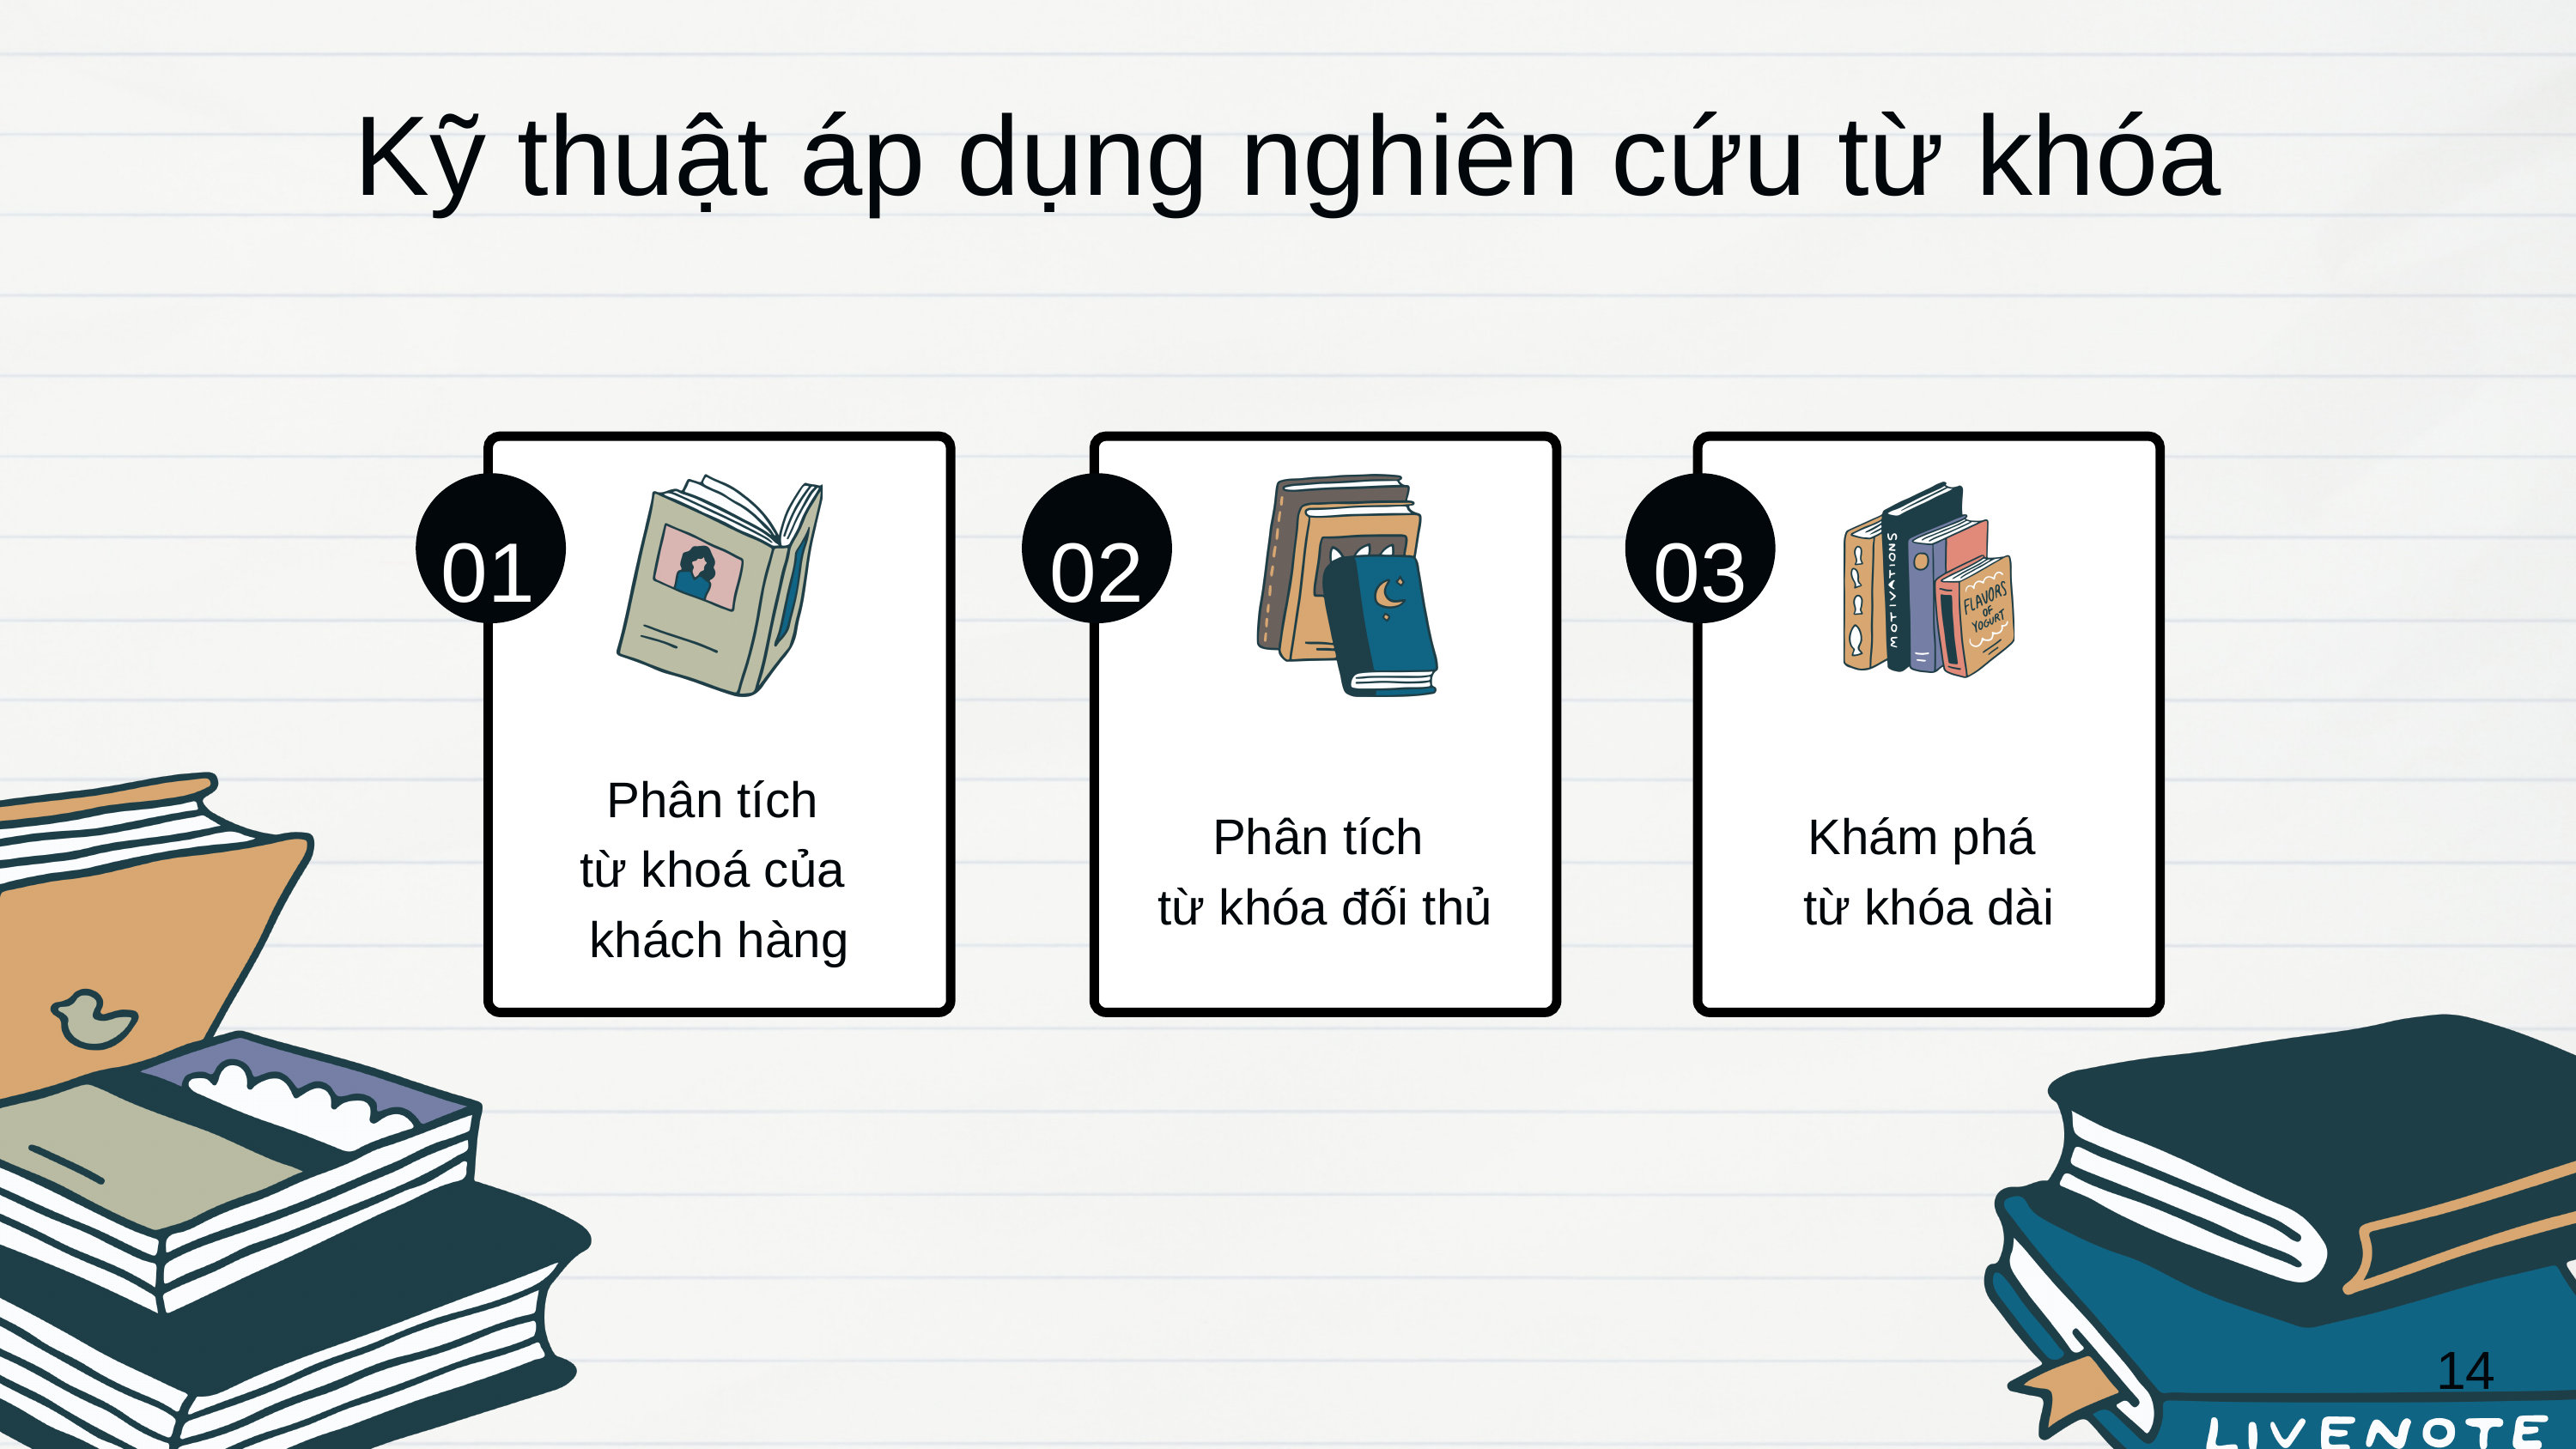

Kỹ thuật áp dụng nghiên cứu từ khóa

01
02
03
Phân tích
từ khoá của
khách hàng

Phân tích
từ khóa đối thủ
Khám phá
từ khóa dài

14